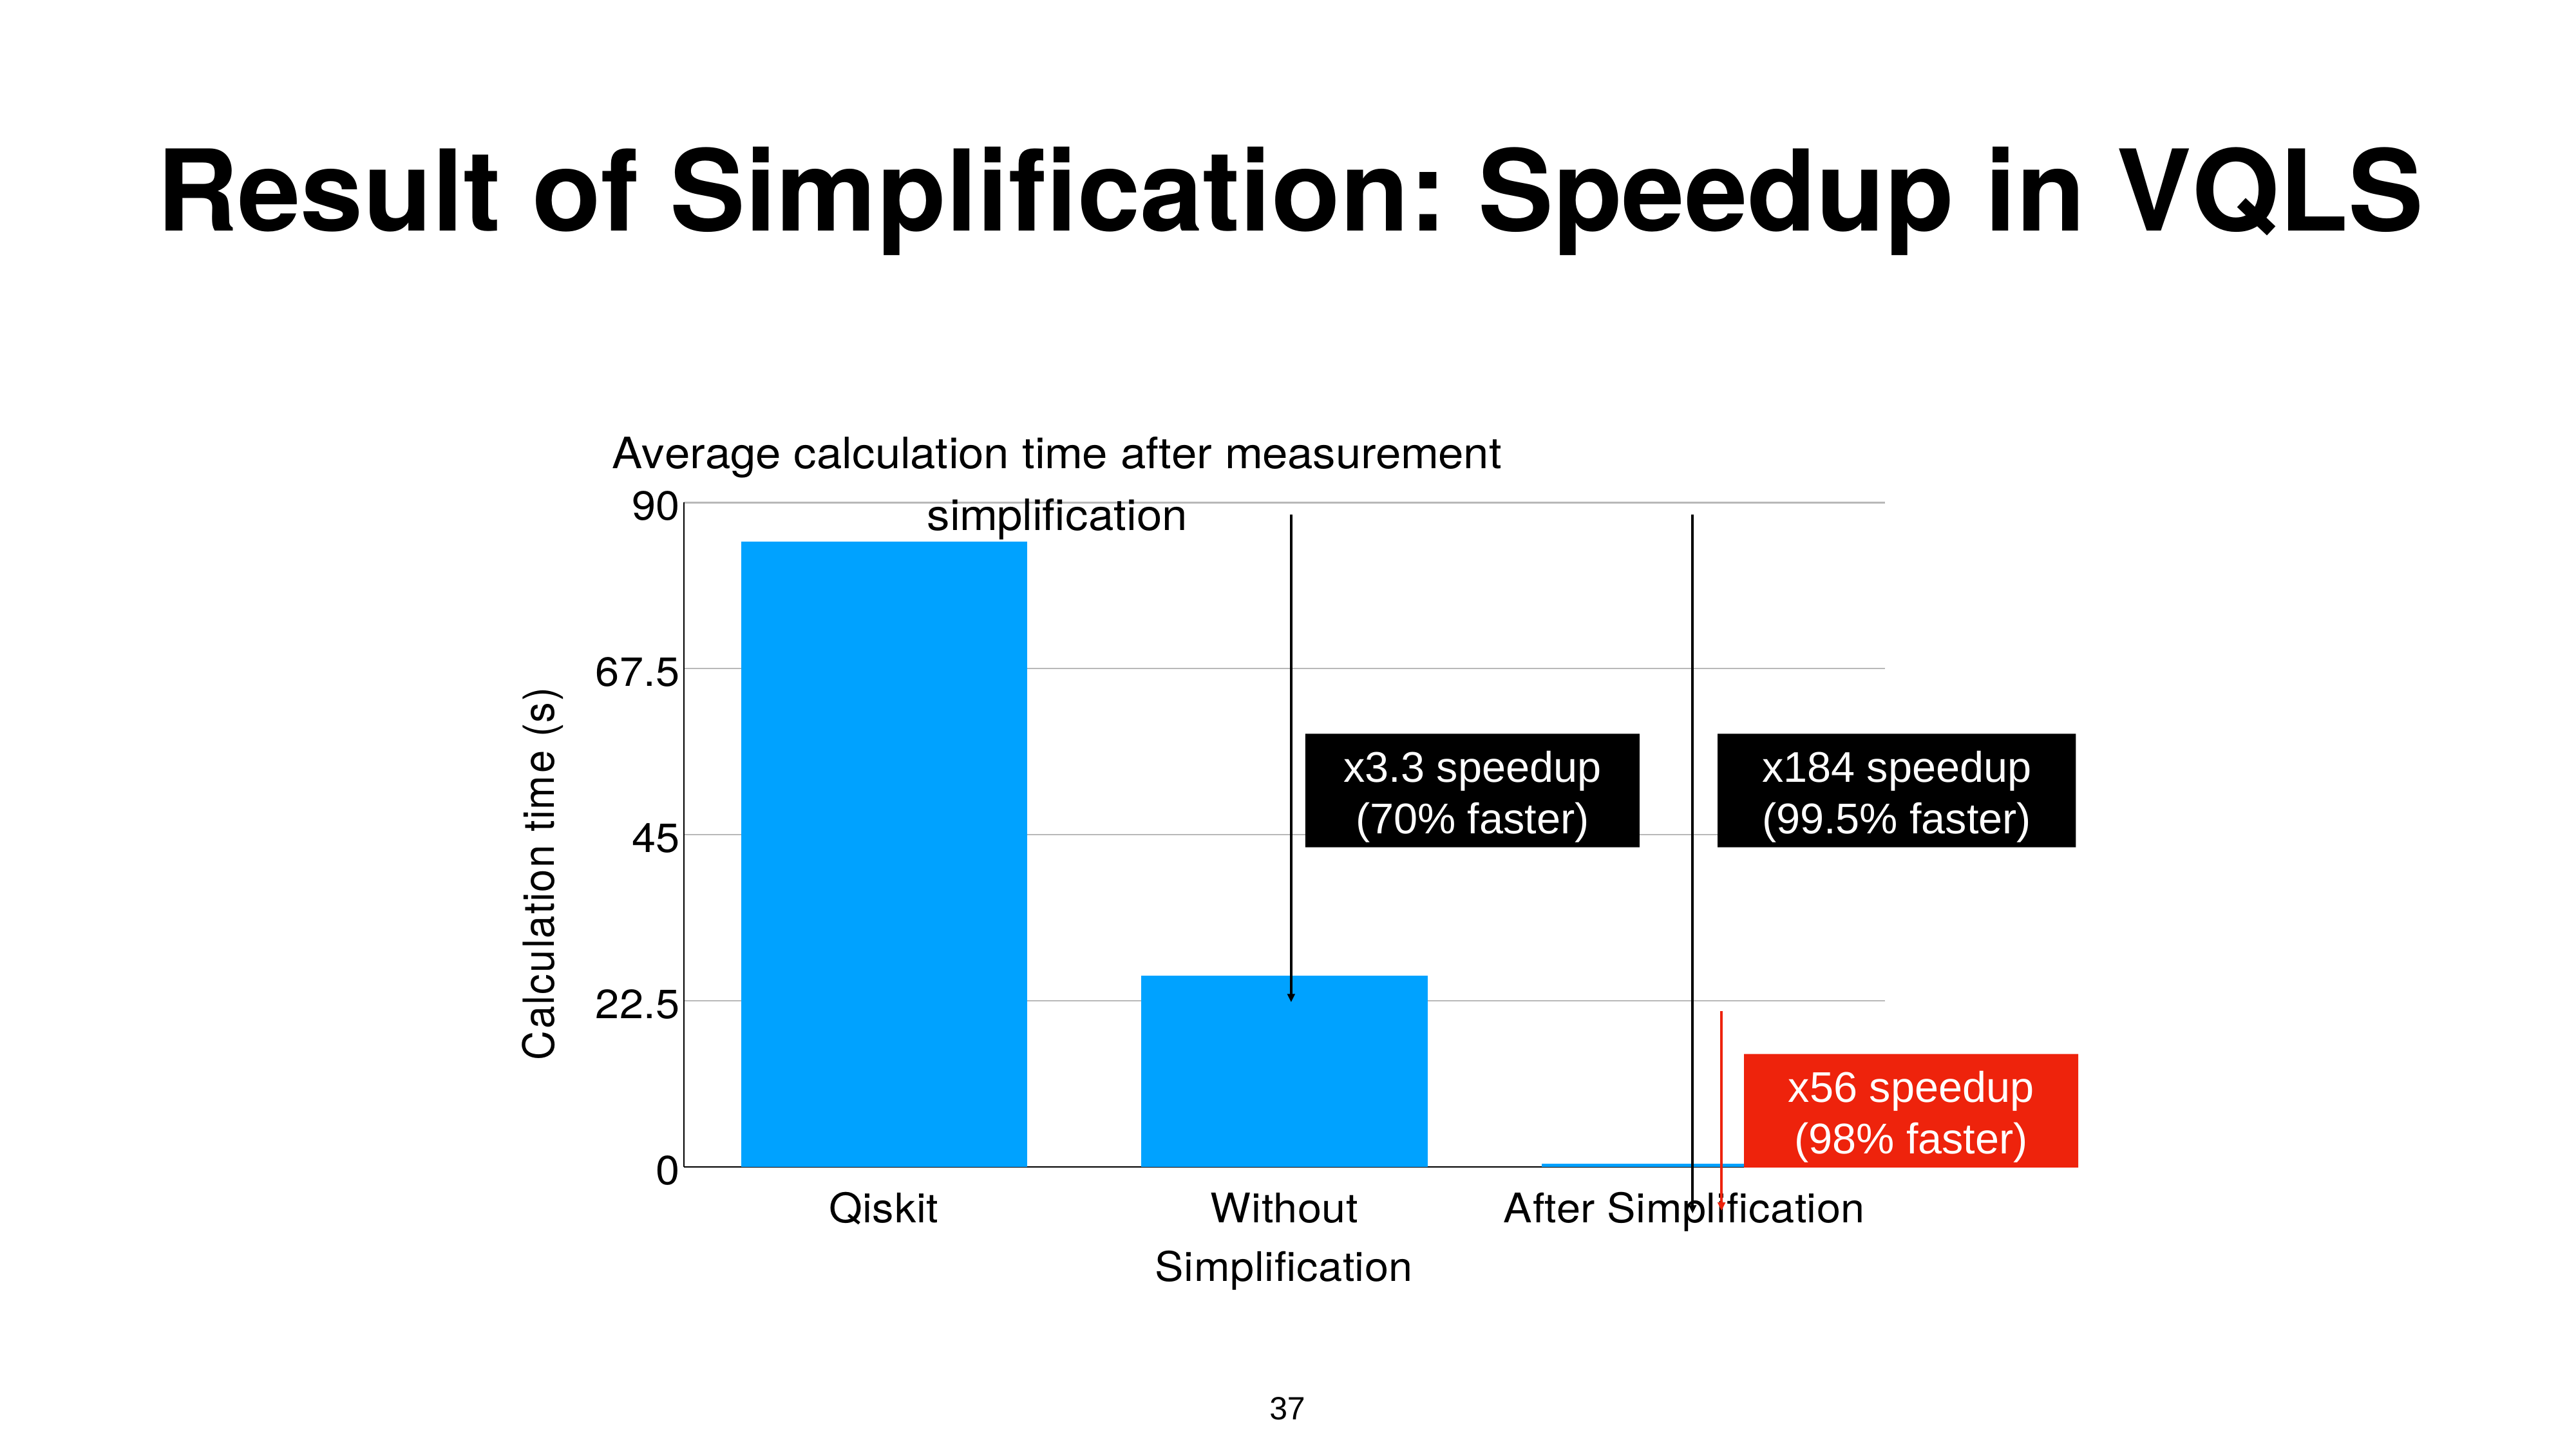

# Result of Simplification: Speedup in VQLS

### Chart: Average calculation time after measurement simplification

| Category | Calculation time |
|---|---|
| Qiskit | 84.7 |
| Without Simplification | 25.9 |
| After Simplification | 0.46 |

x3.3 speedup (70% faster)
x184 speedup (99.5% faster)

x56 speedup (98% faster)
37